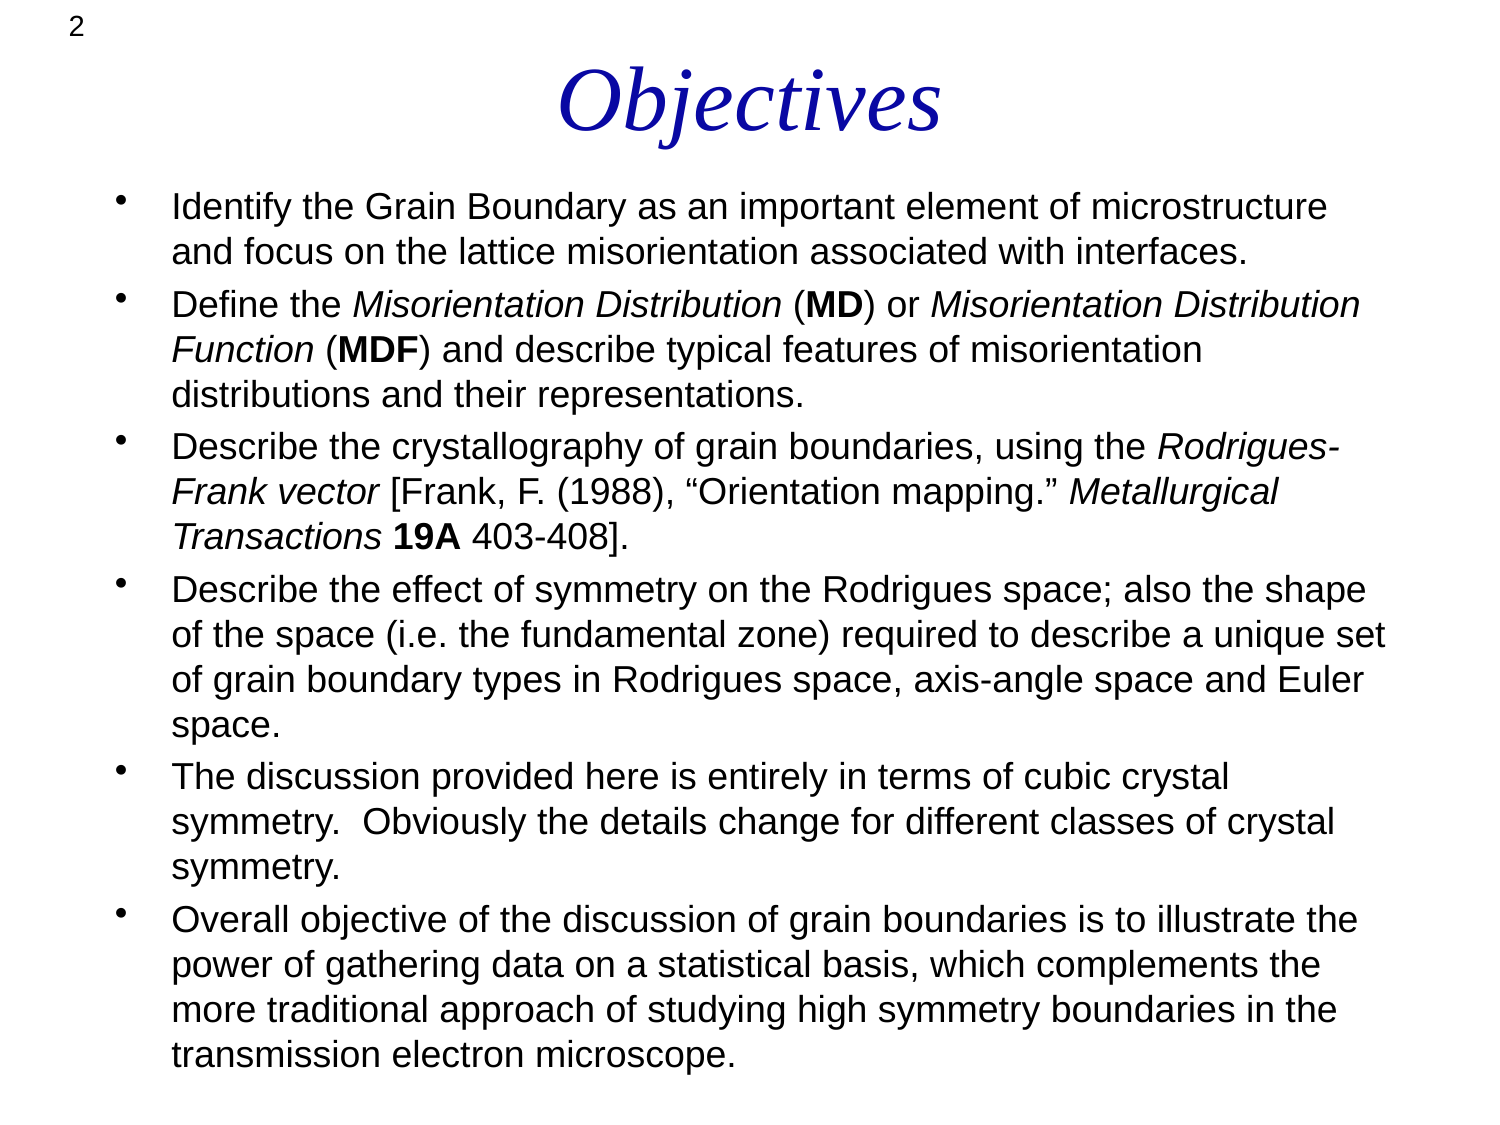

2
# Objectives
Identify the Grain Boundary as an important element of microstructure and focus on the lattice misorientation associated with interfaces.
Define the Misorientation Distribution (MD) or Misorientation Distribution Function (MDF) and describe typical features of misorientation distributions and their representations.
Describe the crystallography of grain boundaries, using the Rodrigues-Frank vector [Frank, F. (1988), “Orientation mapping.” Metallurgical Transactions 19A 403-408].
Describe the effect of symmetry on the Rodrigues space; also the shape of the space (i.e. the fundamental zone) required to describe a unique set of grain boundary types in Rodrigues space, axis-angle space and Euler space.
The discussion provided here is entirely in terms of cubic crystal symmetry.  Obviously the details change for different classes of crystal symmetry.
Overall objective of the discussion of grain boundaries is to illustrate the power of gathering data on a statistical basis, which complements the more traditional approach of studying high symmetry boundaries in the transmission electron microscope.